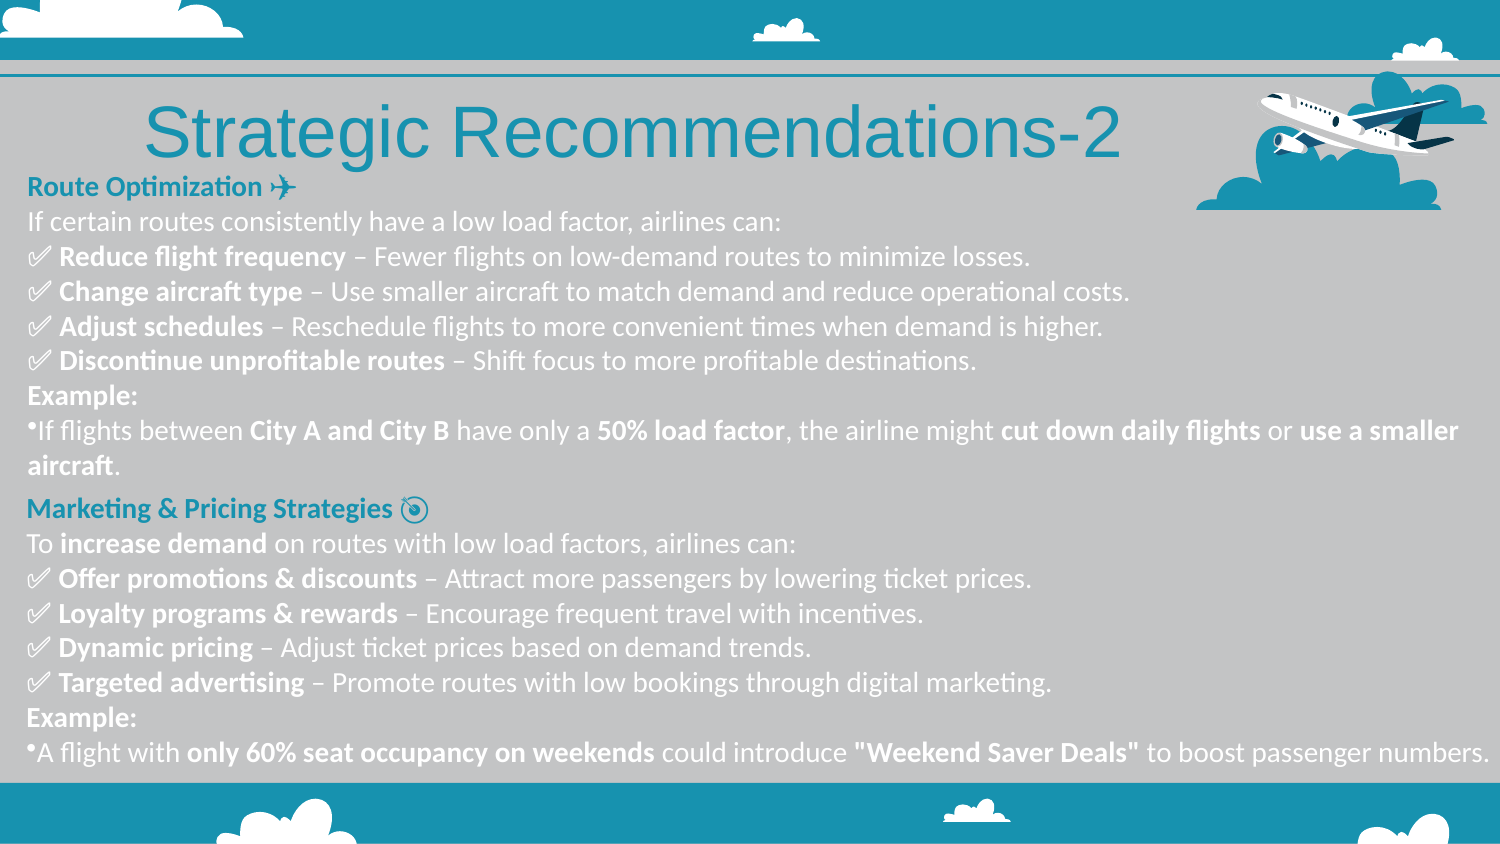

# Strategic Recommendations-2

Route Optimization ✈️
If certain routes consistently have a low load factor, airlines can:
✅ Reduce flight frequency – Fewer flights on low-demand routes to minimize losses.
✅ Change aircraft type – Use smaller aircraft to match demand and reduce operational costs.
✅ Adjust schedules – Reschedule flights to more convenient times when demand is higher.
✅ Discontinue unprofitable routes – Shift focus to more profitable destinations.
Example:
If flights between City A and City B have only a 50% load factor, the airline might cut down daily flights or use a smaller aircraft.

Marketing & Pricing Strategies 🎯
To increase demand on routes with low load factors, airlines can:
✅ Offer promotions & discounts – Attract more passengers by lowering ticket prices.
✅ Loyalty programs & rewards – Encourage frequent travel with incentives.
✅ Dynamic pricing – Adjust ticket prices based on demand trends.
✅ Targeted advertising – Promote routes with low bookings through digital marketing.
Example:
A flight with only 60% seat occupancy on weekends could introduce "Weekend Saver Deals" to boost passenger numbers.